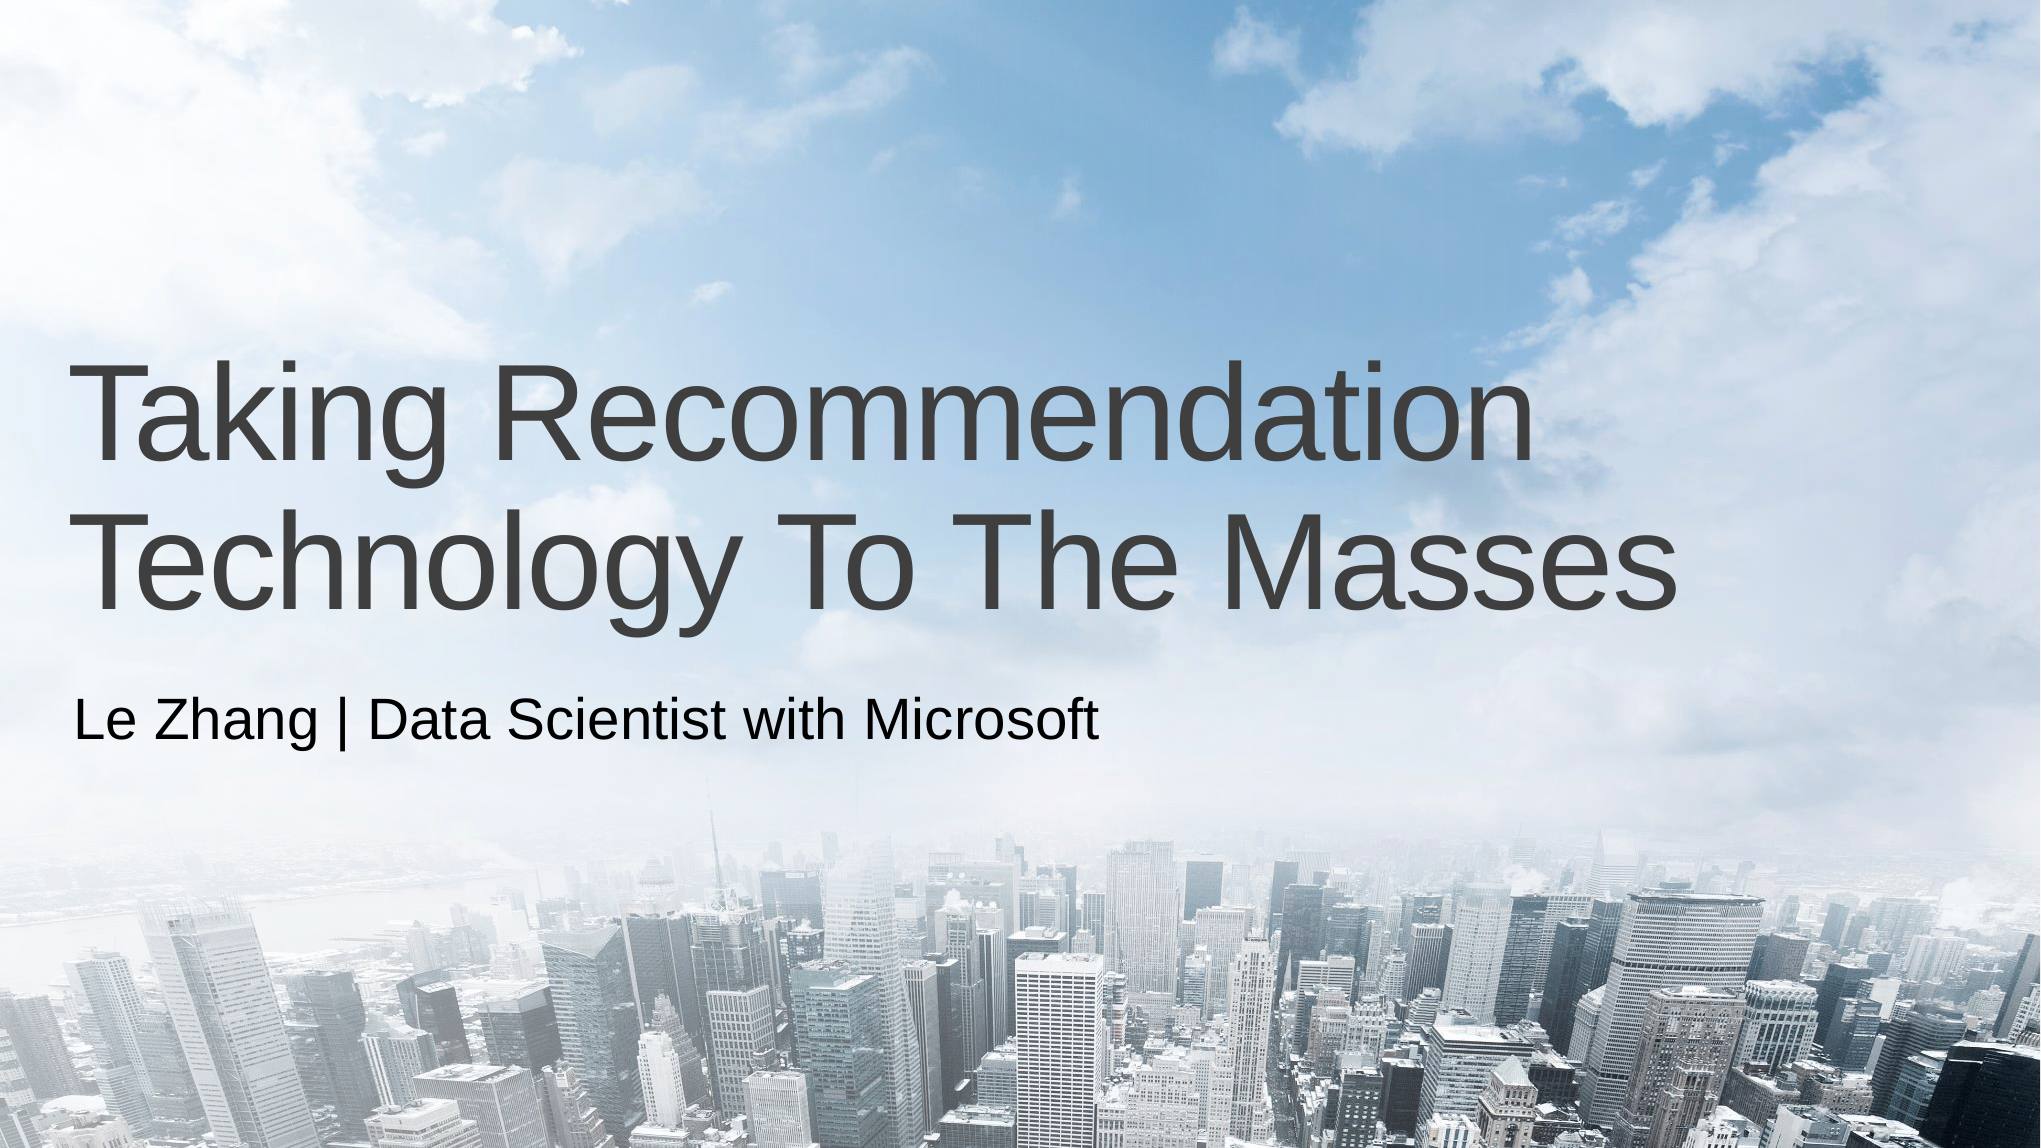

# Taking Recommendation Technology To The Masses
Le Zhang | Data Scientist with Microsoft